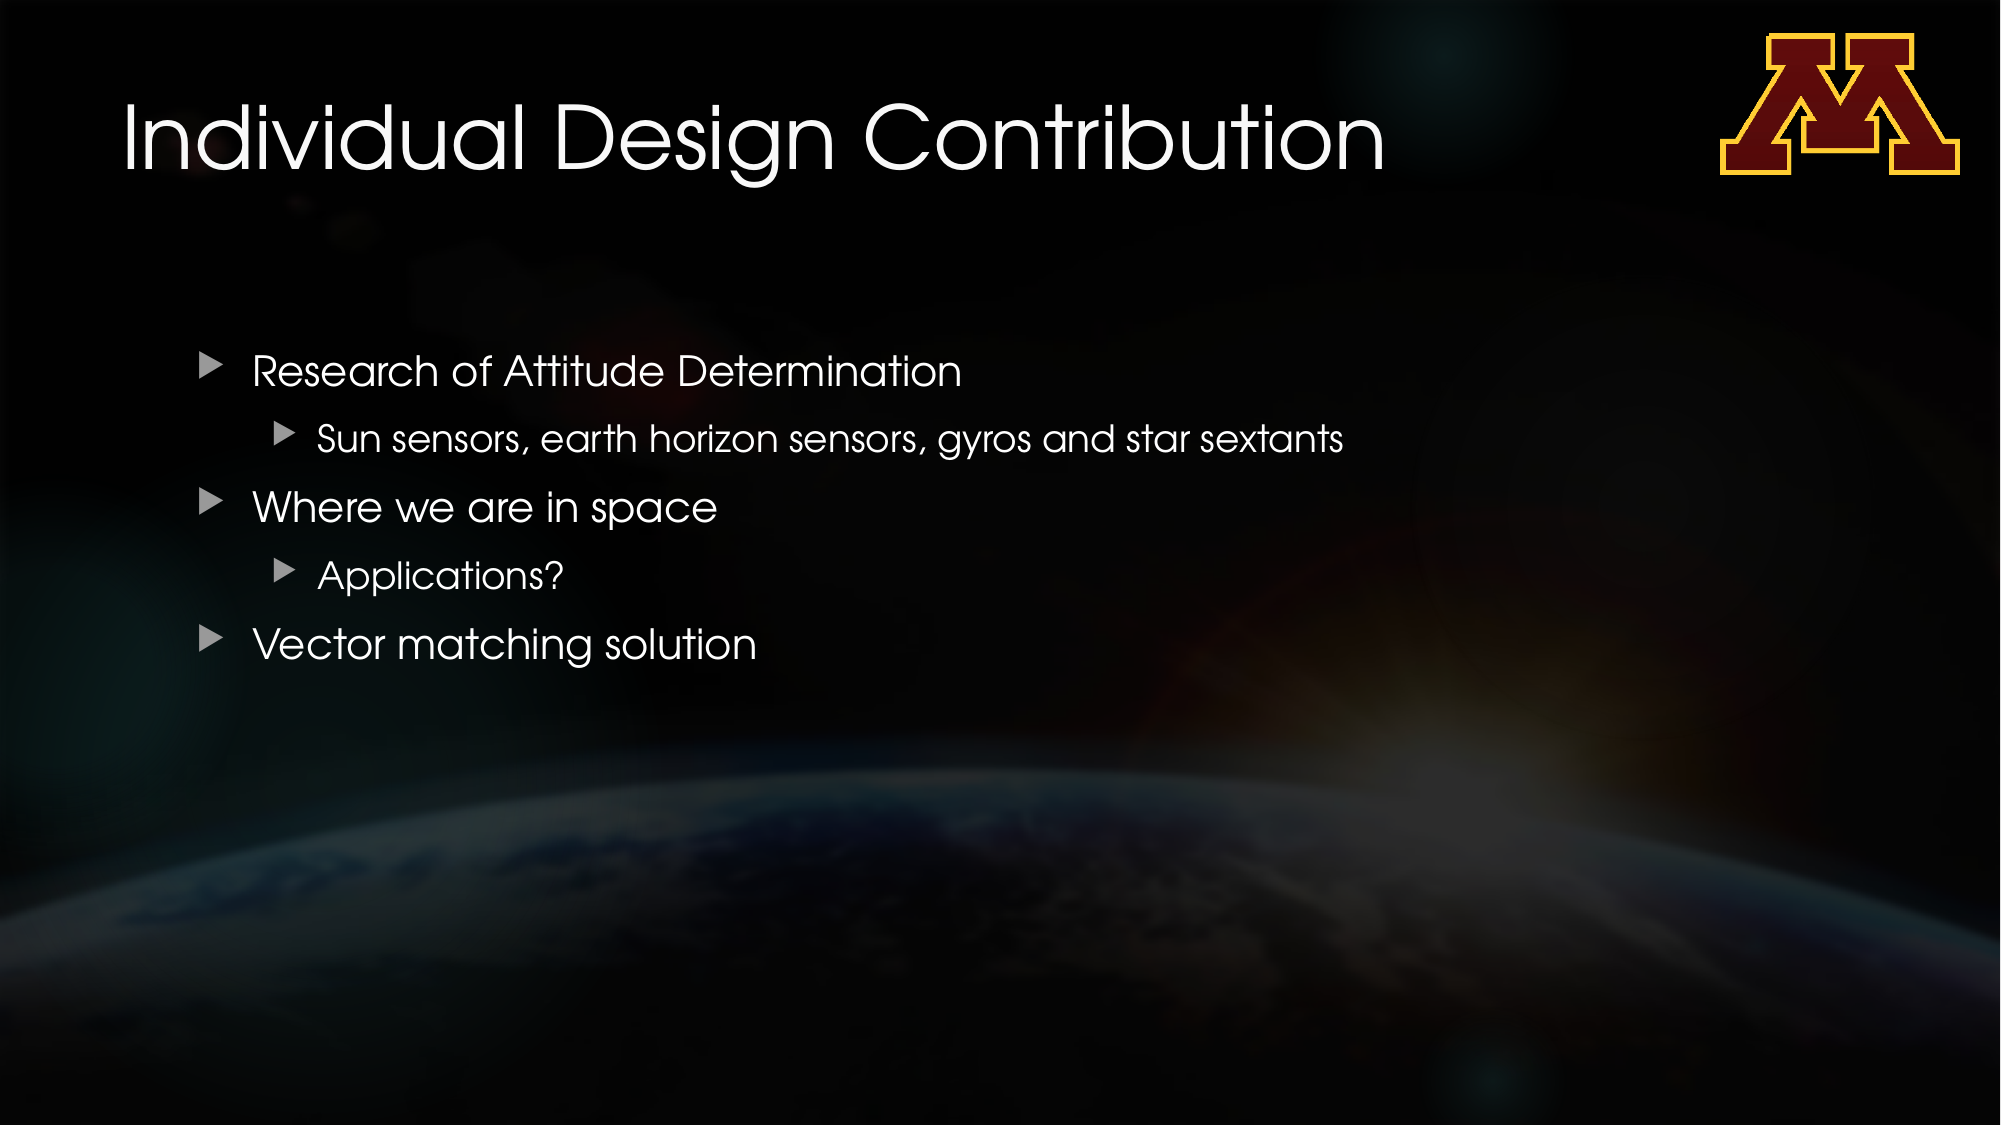

# Individual Design Contribution
Research of Attitude Determination
Sun sensors, earth horizon sensors, gyros and star sextants
Where we are in space
Applications?
Vector matching solution